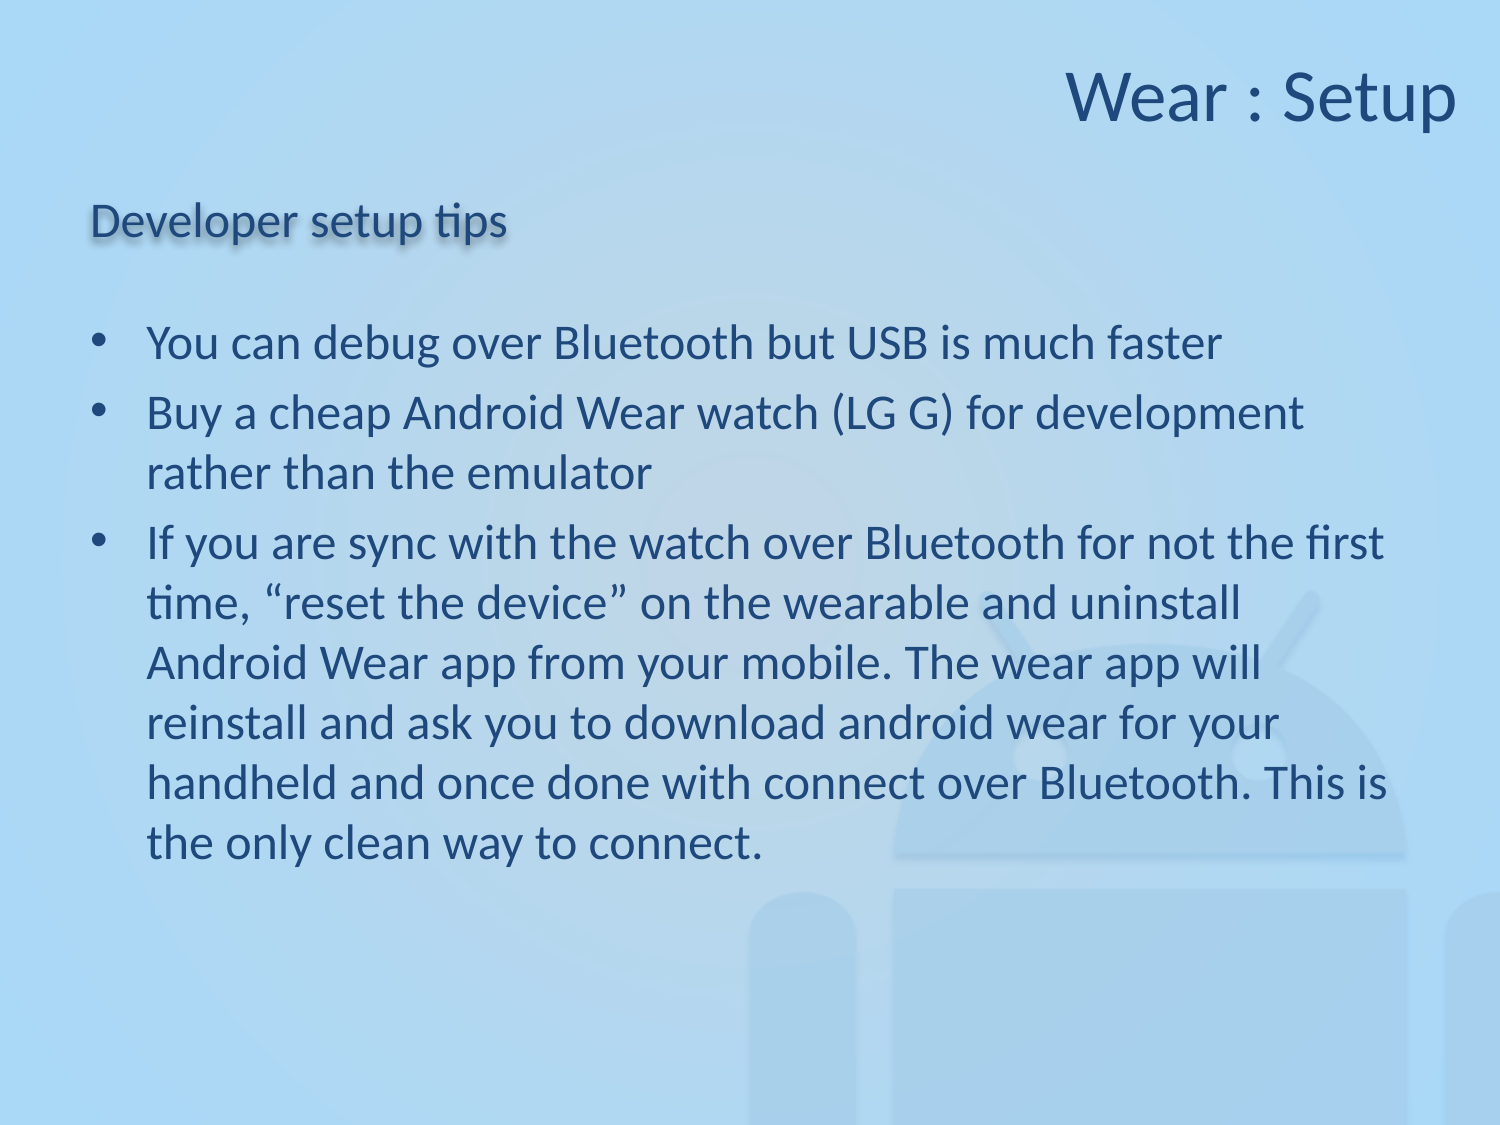

Wear : Setup
# Developer setup tips
You can debug over Bluetooth but USB is much faster
Buy a cheap Android Wear watch (LG G) for development rather than the emulator
If you are sync with the watch over Bluetooth for not the first time, “reset the device” on the wearable and uninstall Android Wear app from your mobile. The wear app will reinstall and ask you to download android wear for your handheld and once done with connect over Bluetooth. This is the only clean way to connect.